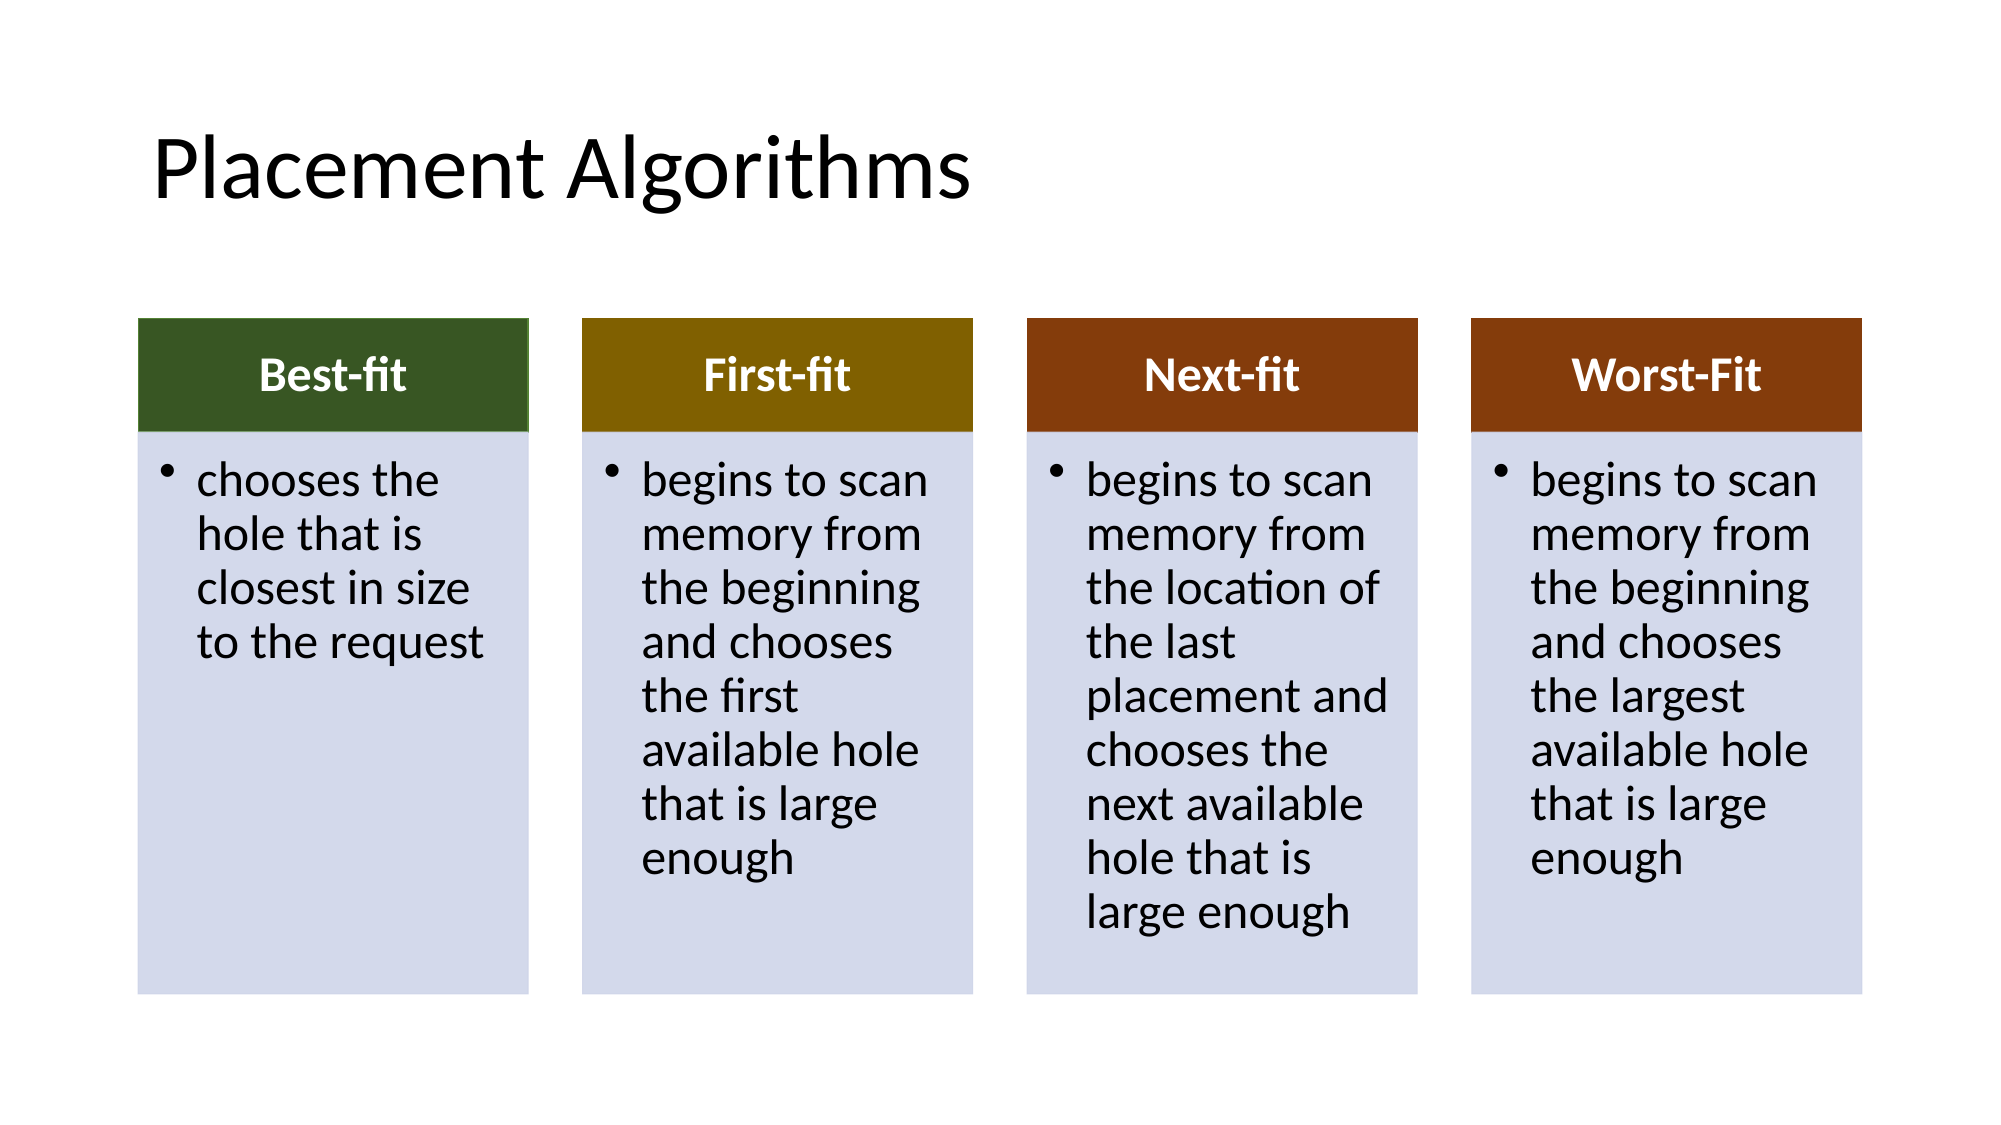

# Placement Algorithms
Best-fit
chooses the hole that is closest in size to the request
First-fit
begins to scan memory from the beginning and chooses the first available hole that is large enough
Next-fit
begins to scan memory from the location of the last placement and chooses the next available hole that is large enough
Worst-Fit
begins to scan memory from the beginning and chooses the largest available hole that is large enough